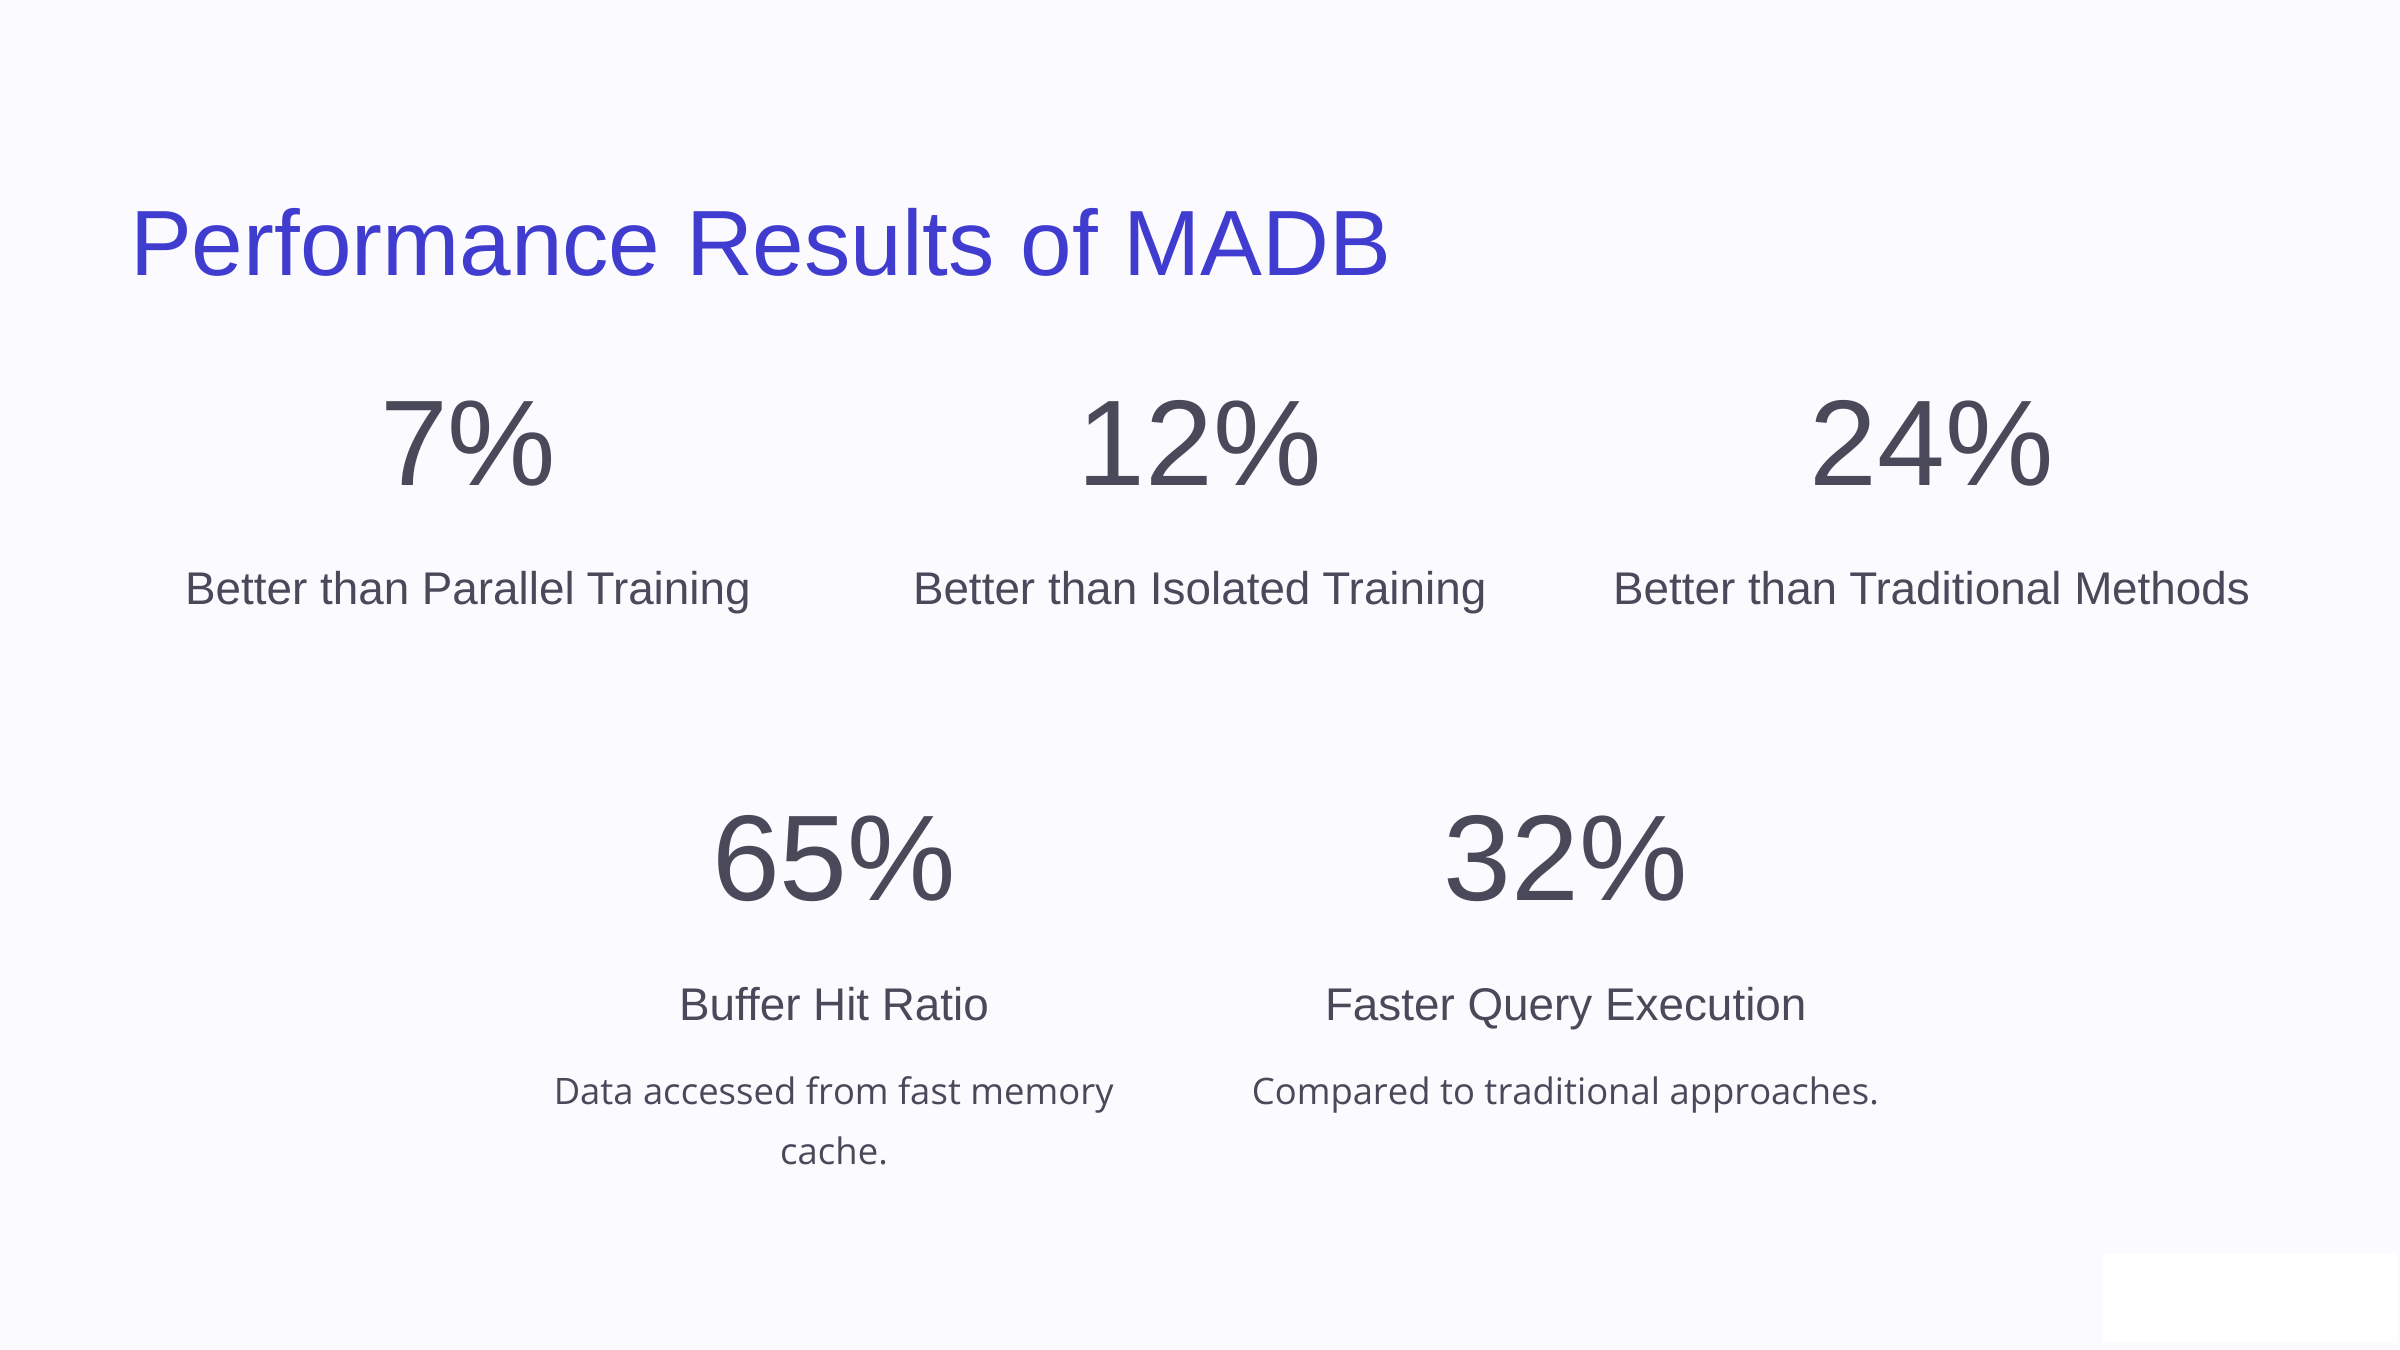

Performance Results of MADB
7%
12%
24%
Better than Parallel Training
Better than Isolated Training
Better than Traditional Methods
65%
32%
Buffer Hit Ratio
Faster Query Execution
Data accessed from fast memory cache.
Compared to traditional approaches.